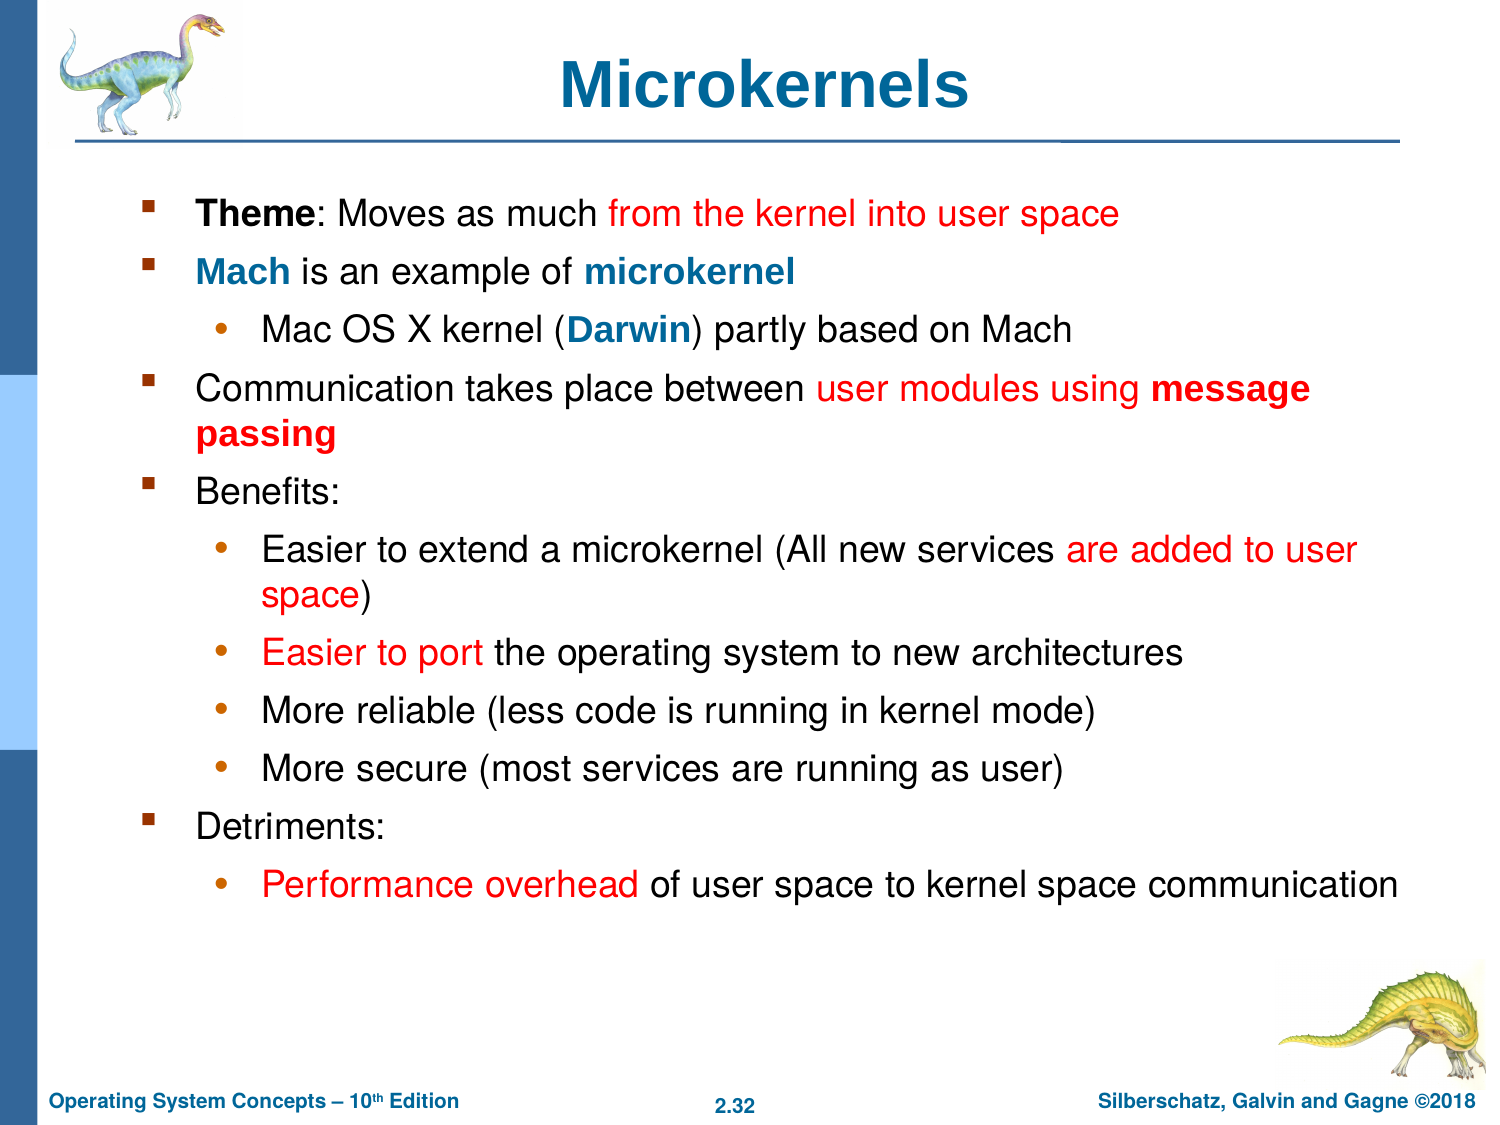

# Microkernels
Theme: Moves as much from the kernel into user space
Mach is an example of microkernel
Mac OS X kernel (Darwin) partly based on Mach
Communication takes place between user modules using message passing
Benefits:
Easier to extend a microkernel (All new services are added to user space)
Easier to port the operating system to new architectures
More reliable (less code is running in kernel mode)
More secure (most services are running as user)
Detriments:
Performance overhead of user space to kernel space communication